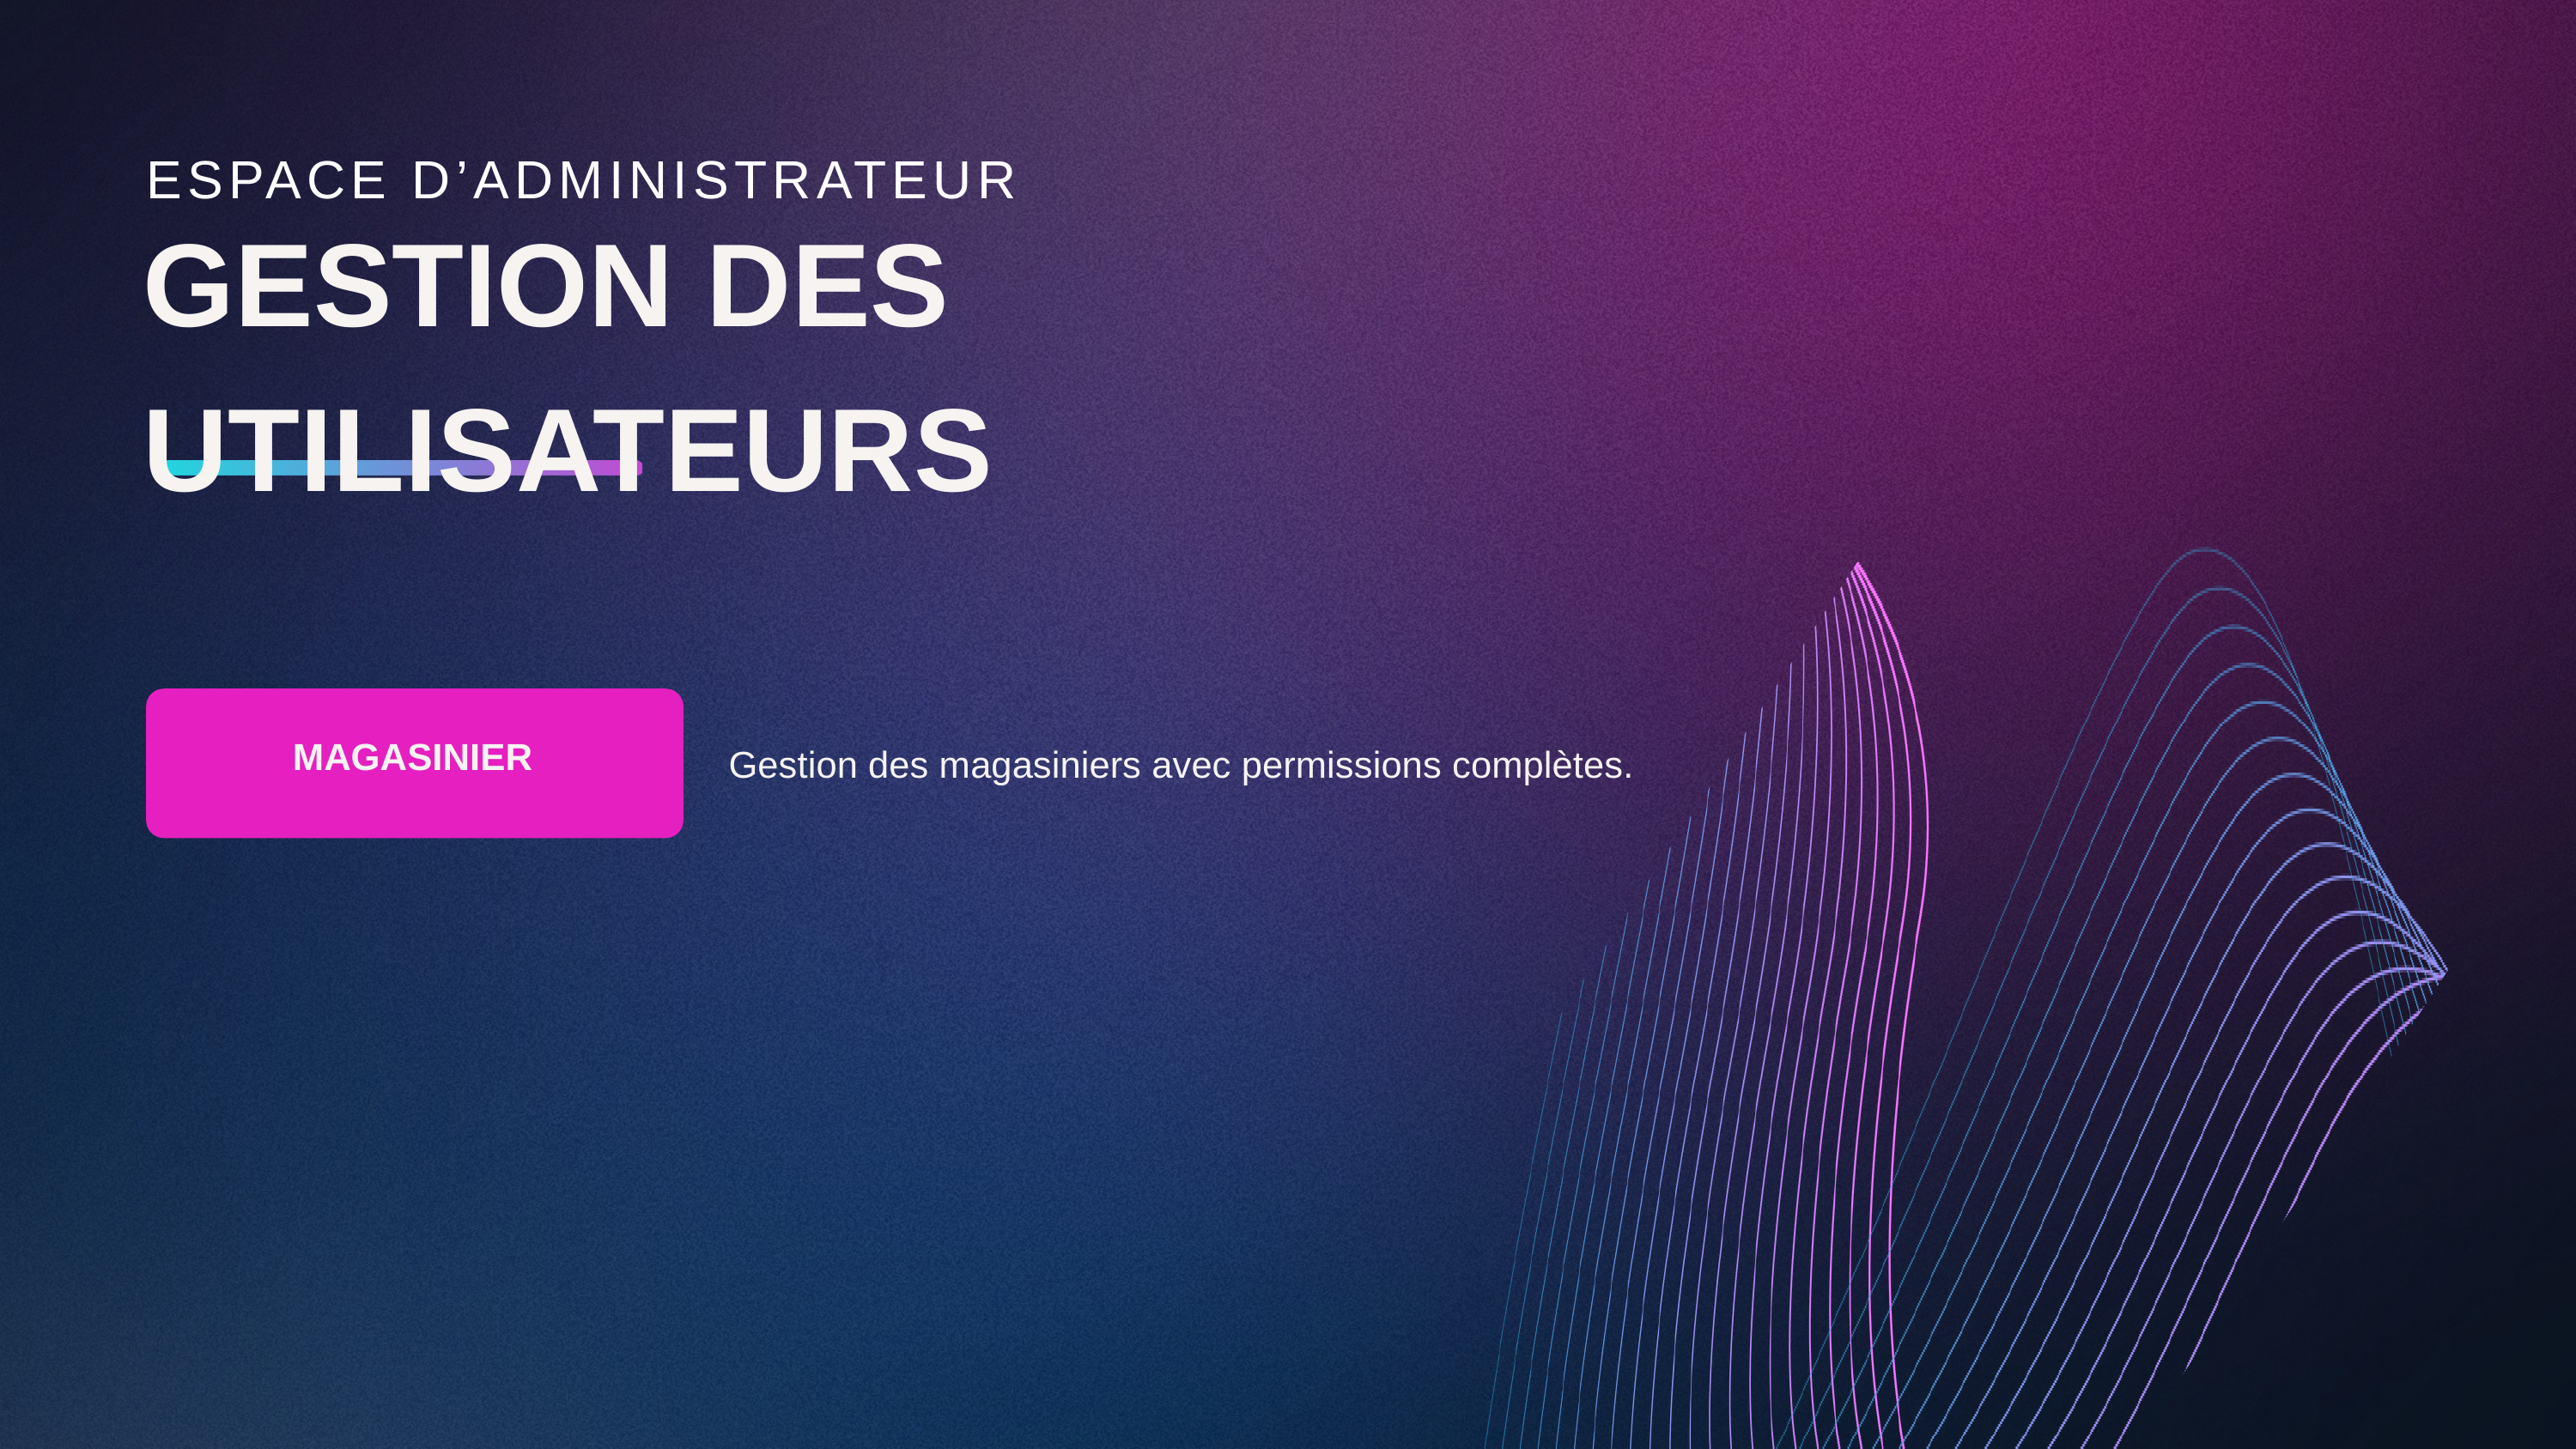

ESPACE D’ADMINISTRATEUR
GESTION DES UTILISATEURS

MAGASINIER
Gestion des magasiniers avec permissions complètes.